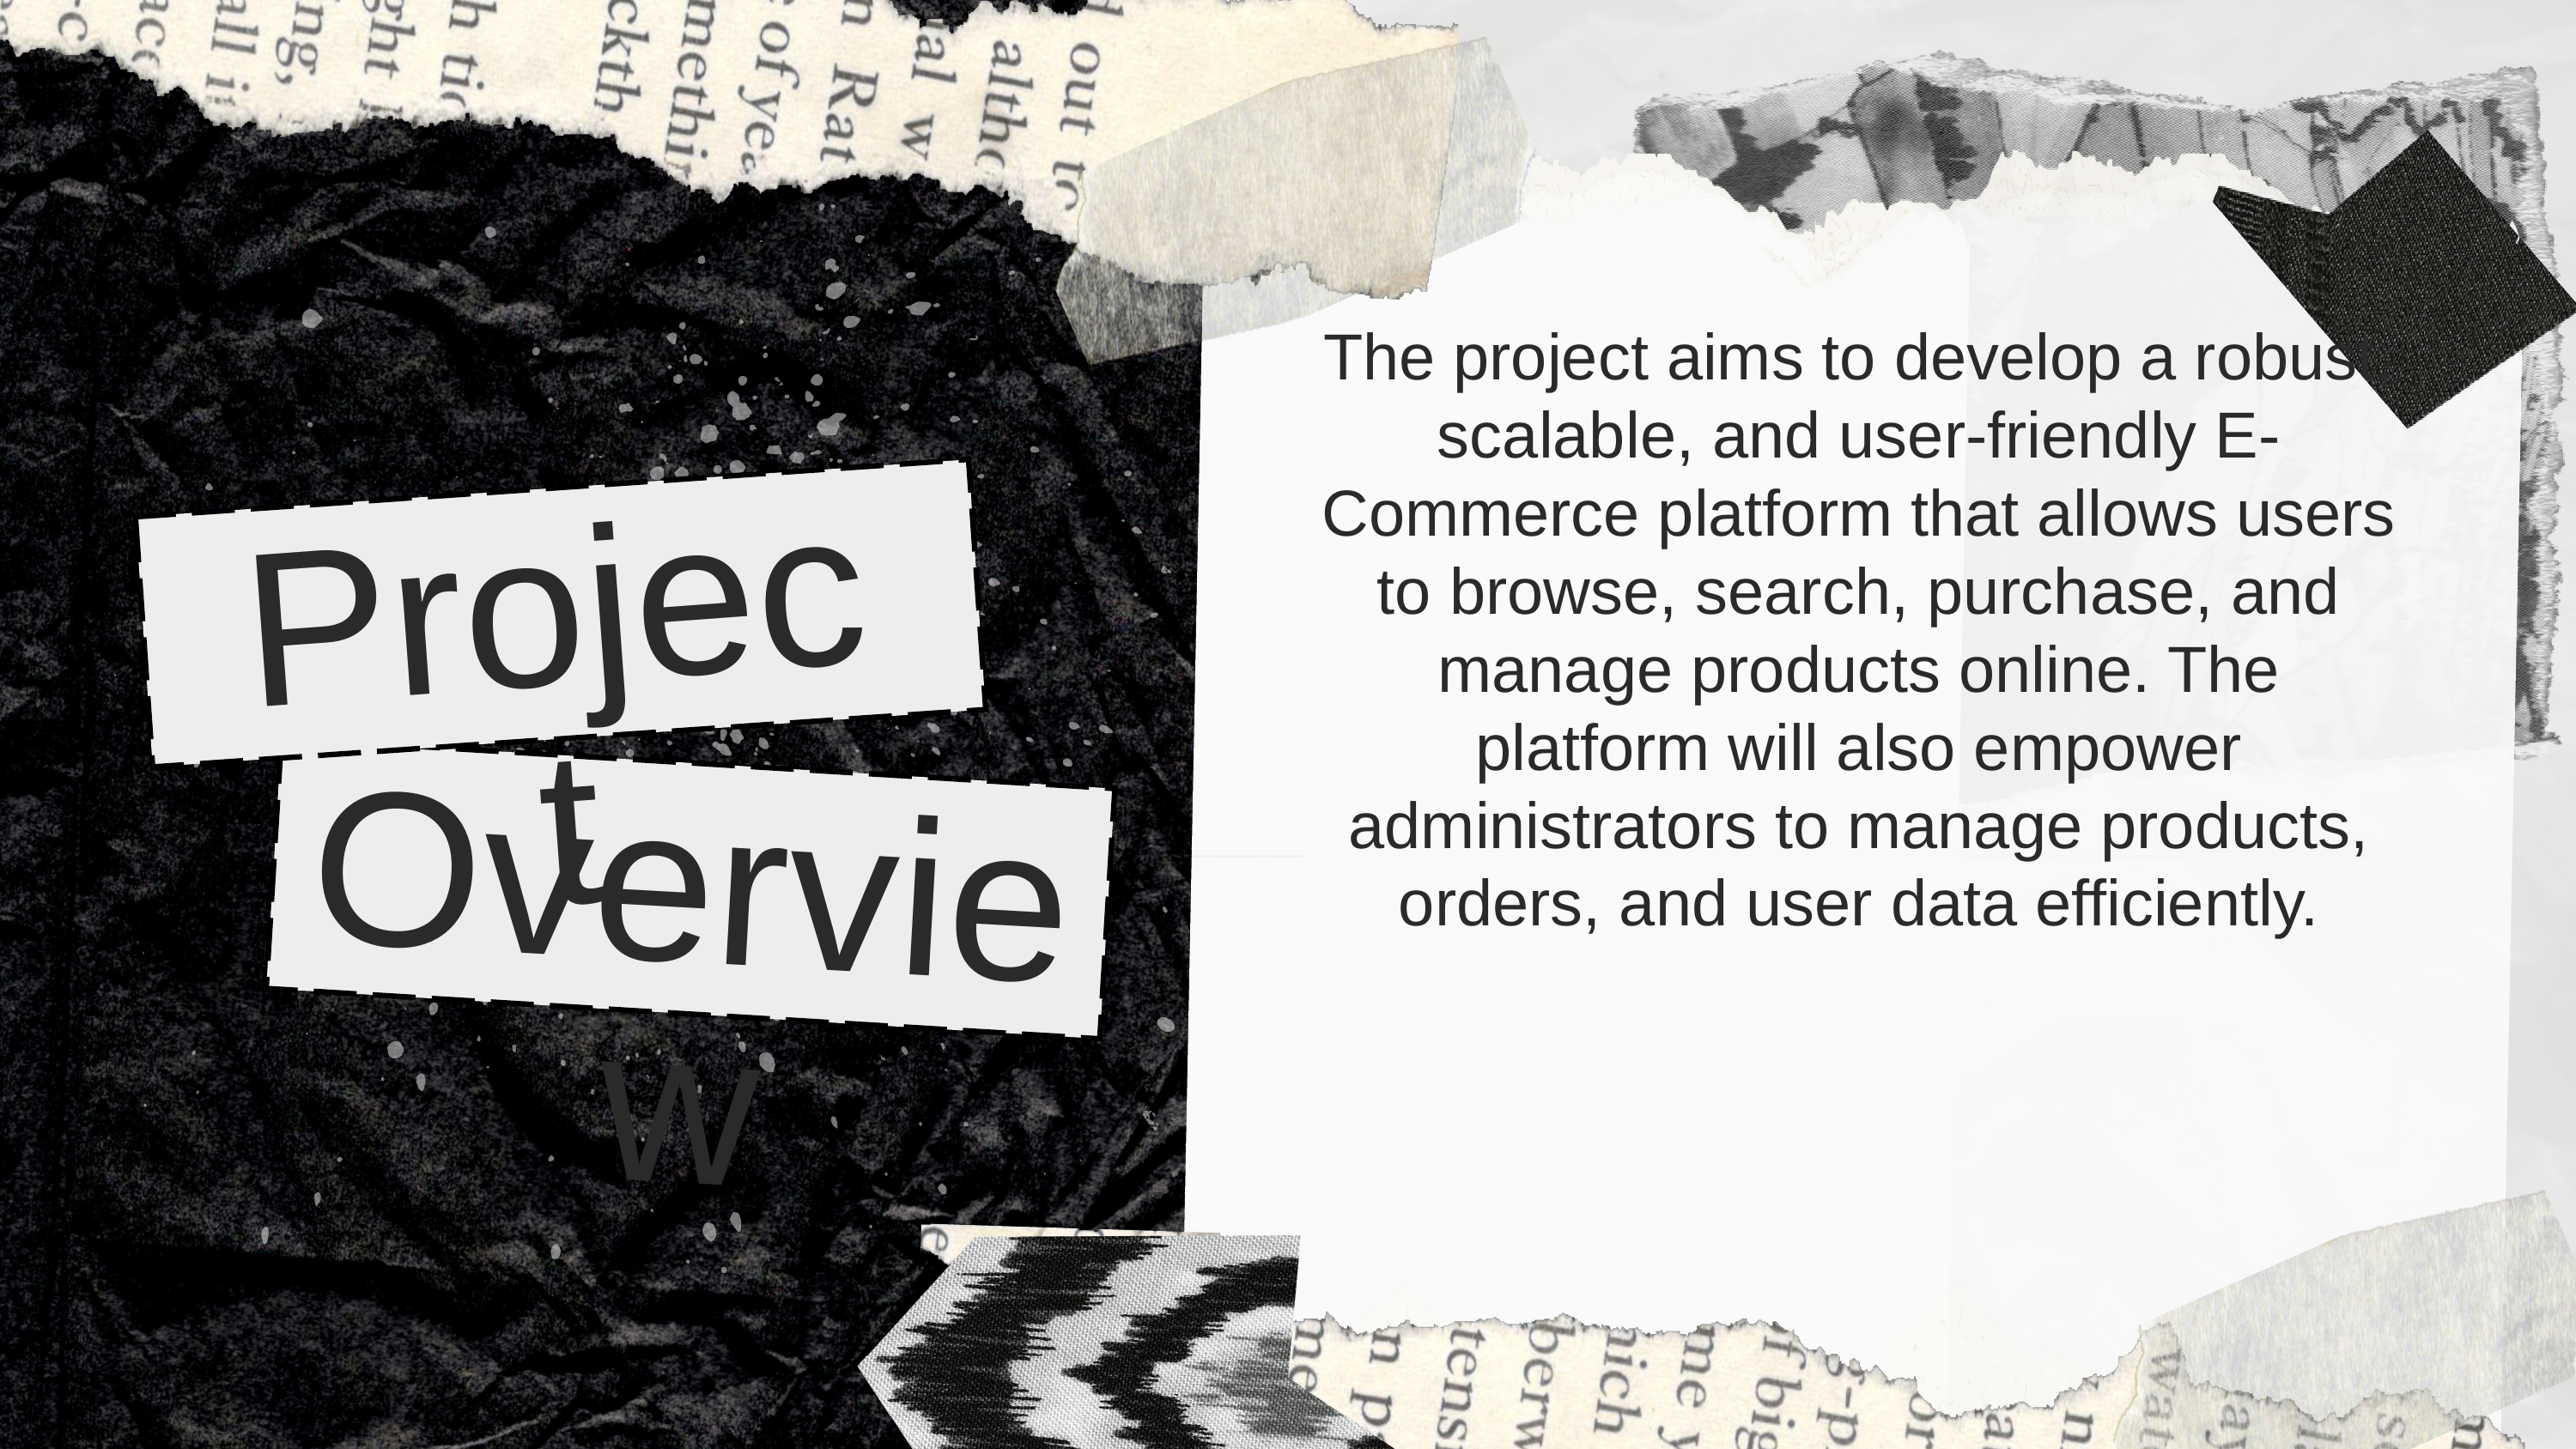

The project aims to develop a robust, scalable, and user-friendly E-Commerce platform that allows users to browse, search, purchase, and manage products online. The platform will also empower administrators to manage products, orders, and user data efficiently.

Project

Overview